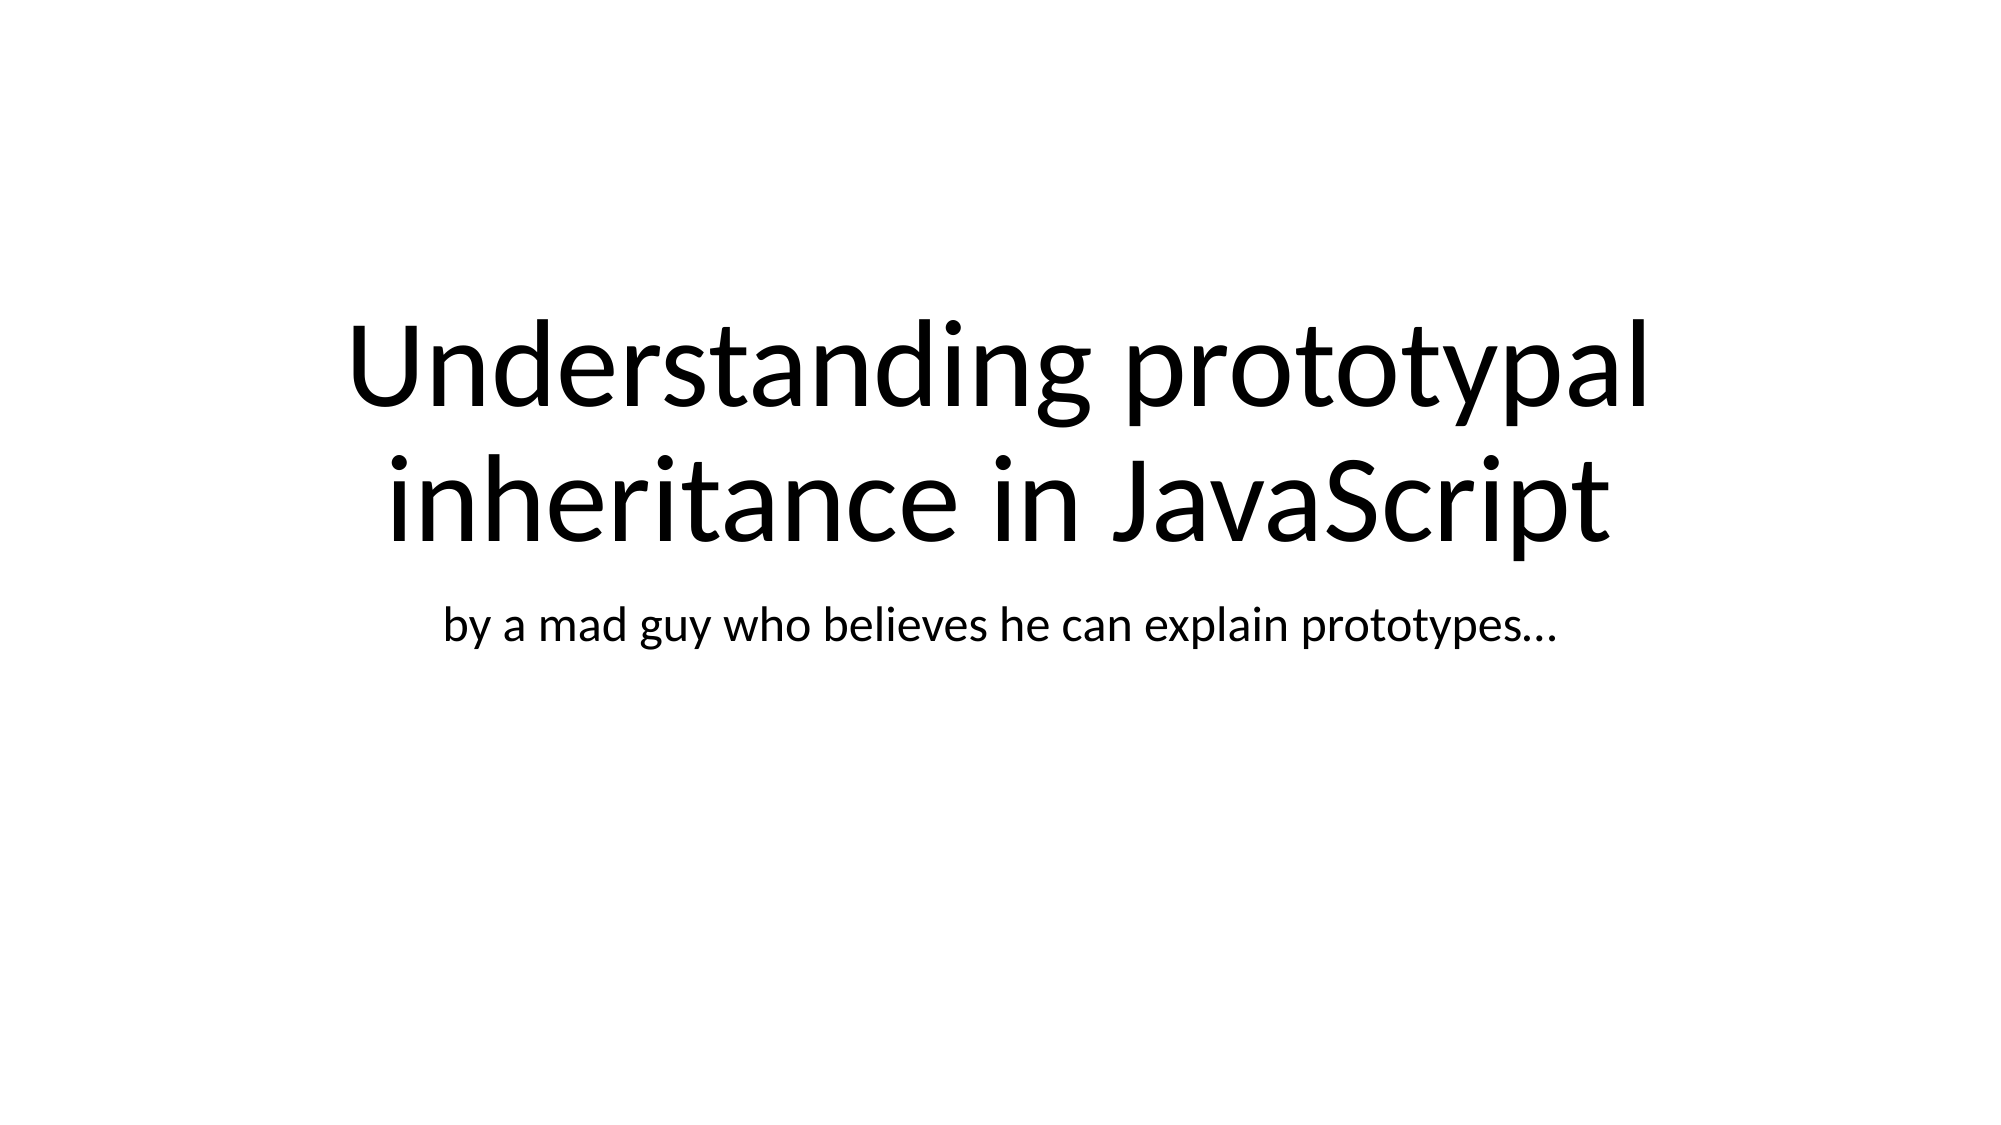

# Understanding prototypal inheritance in JavaScript
by a mad guy who believes he can explain prototypes…